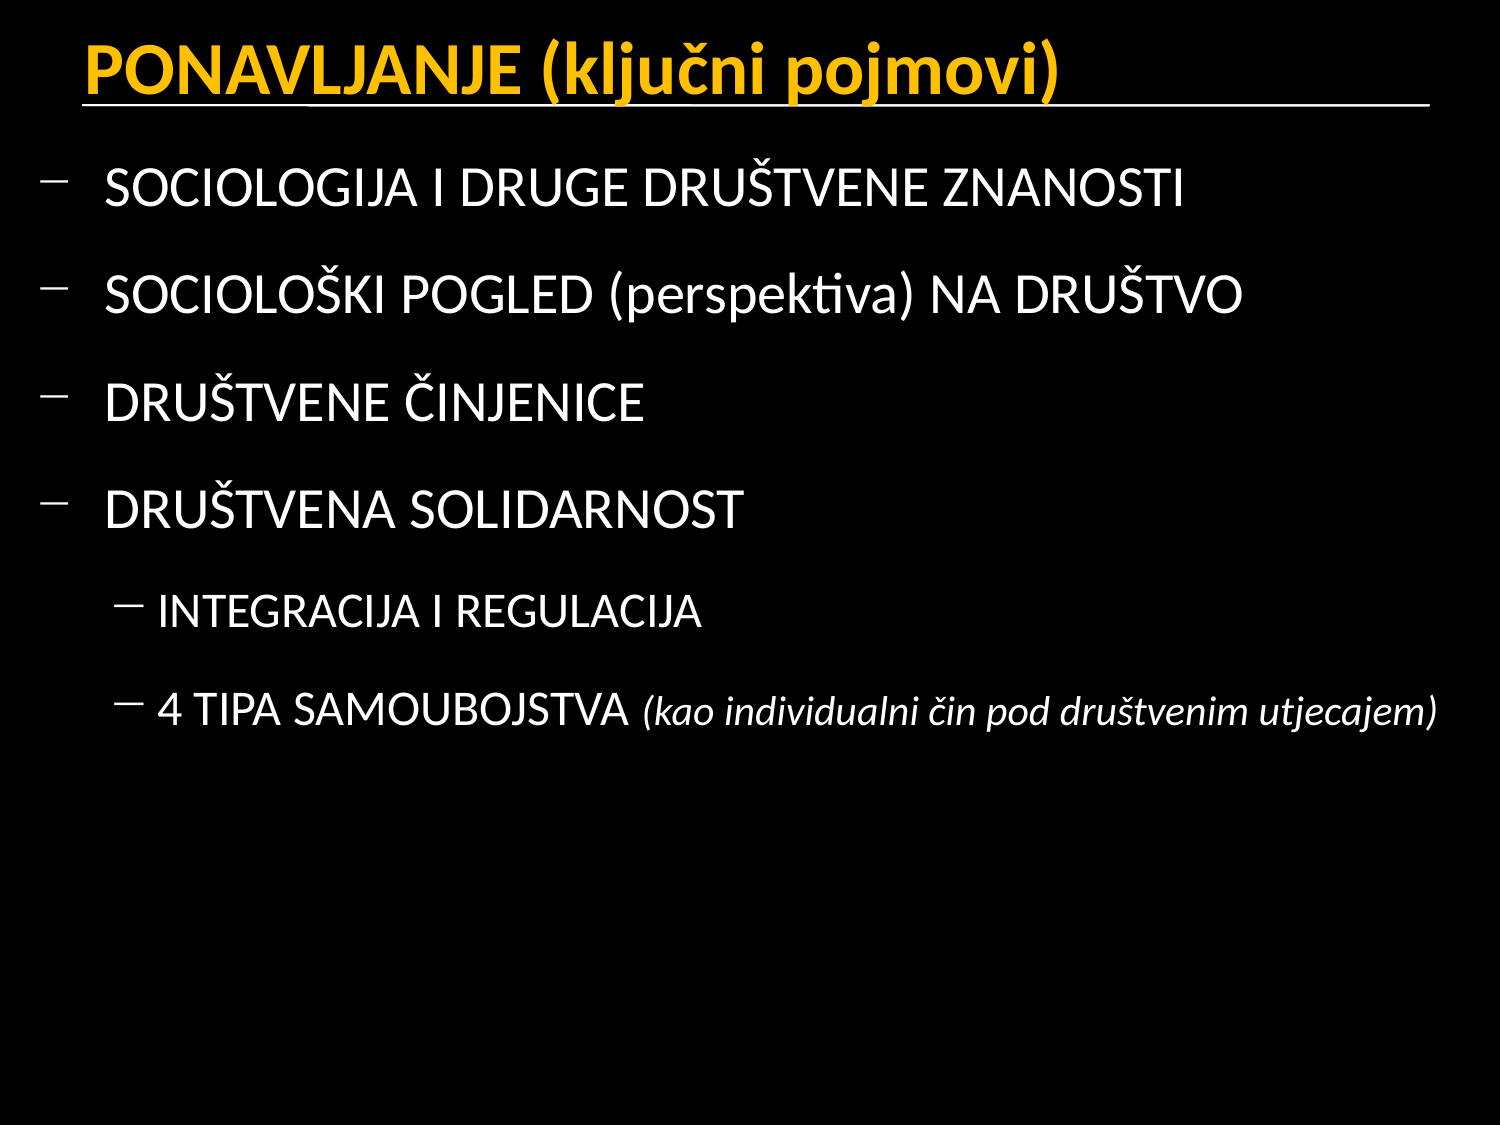

# PONAVLJANJE (ključni pojmovi)
SOCIOLOGIJA I DRUGE DRUŠTVENE ZNANOSTI
SOCIOLOŠKI POGLED (perspektiva) NA DRUŠTVO
DRUŠTVENE ČINJENICE
DRUŠTVENA SOLIDARNOST
INTEGRACIJA I REGULACIJA
4 TIPA SAMOUBOJSTVA (kao individualni čin pod društvenim utjecajem)